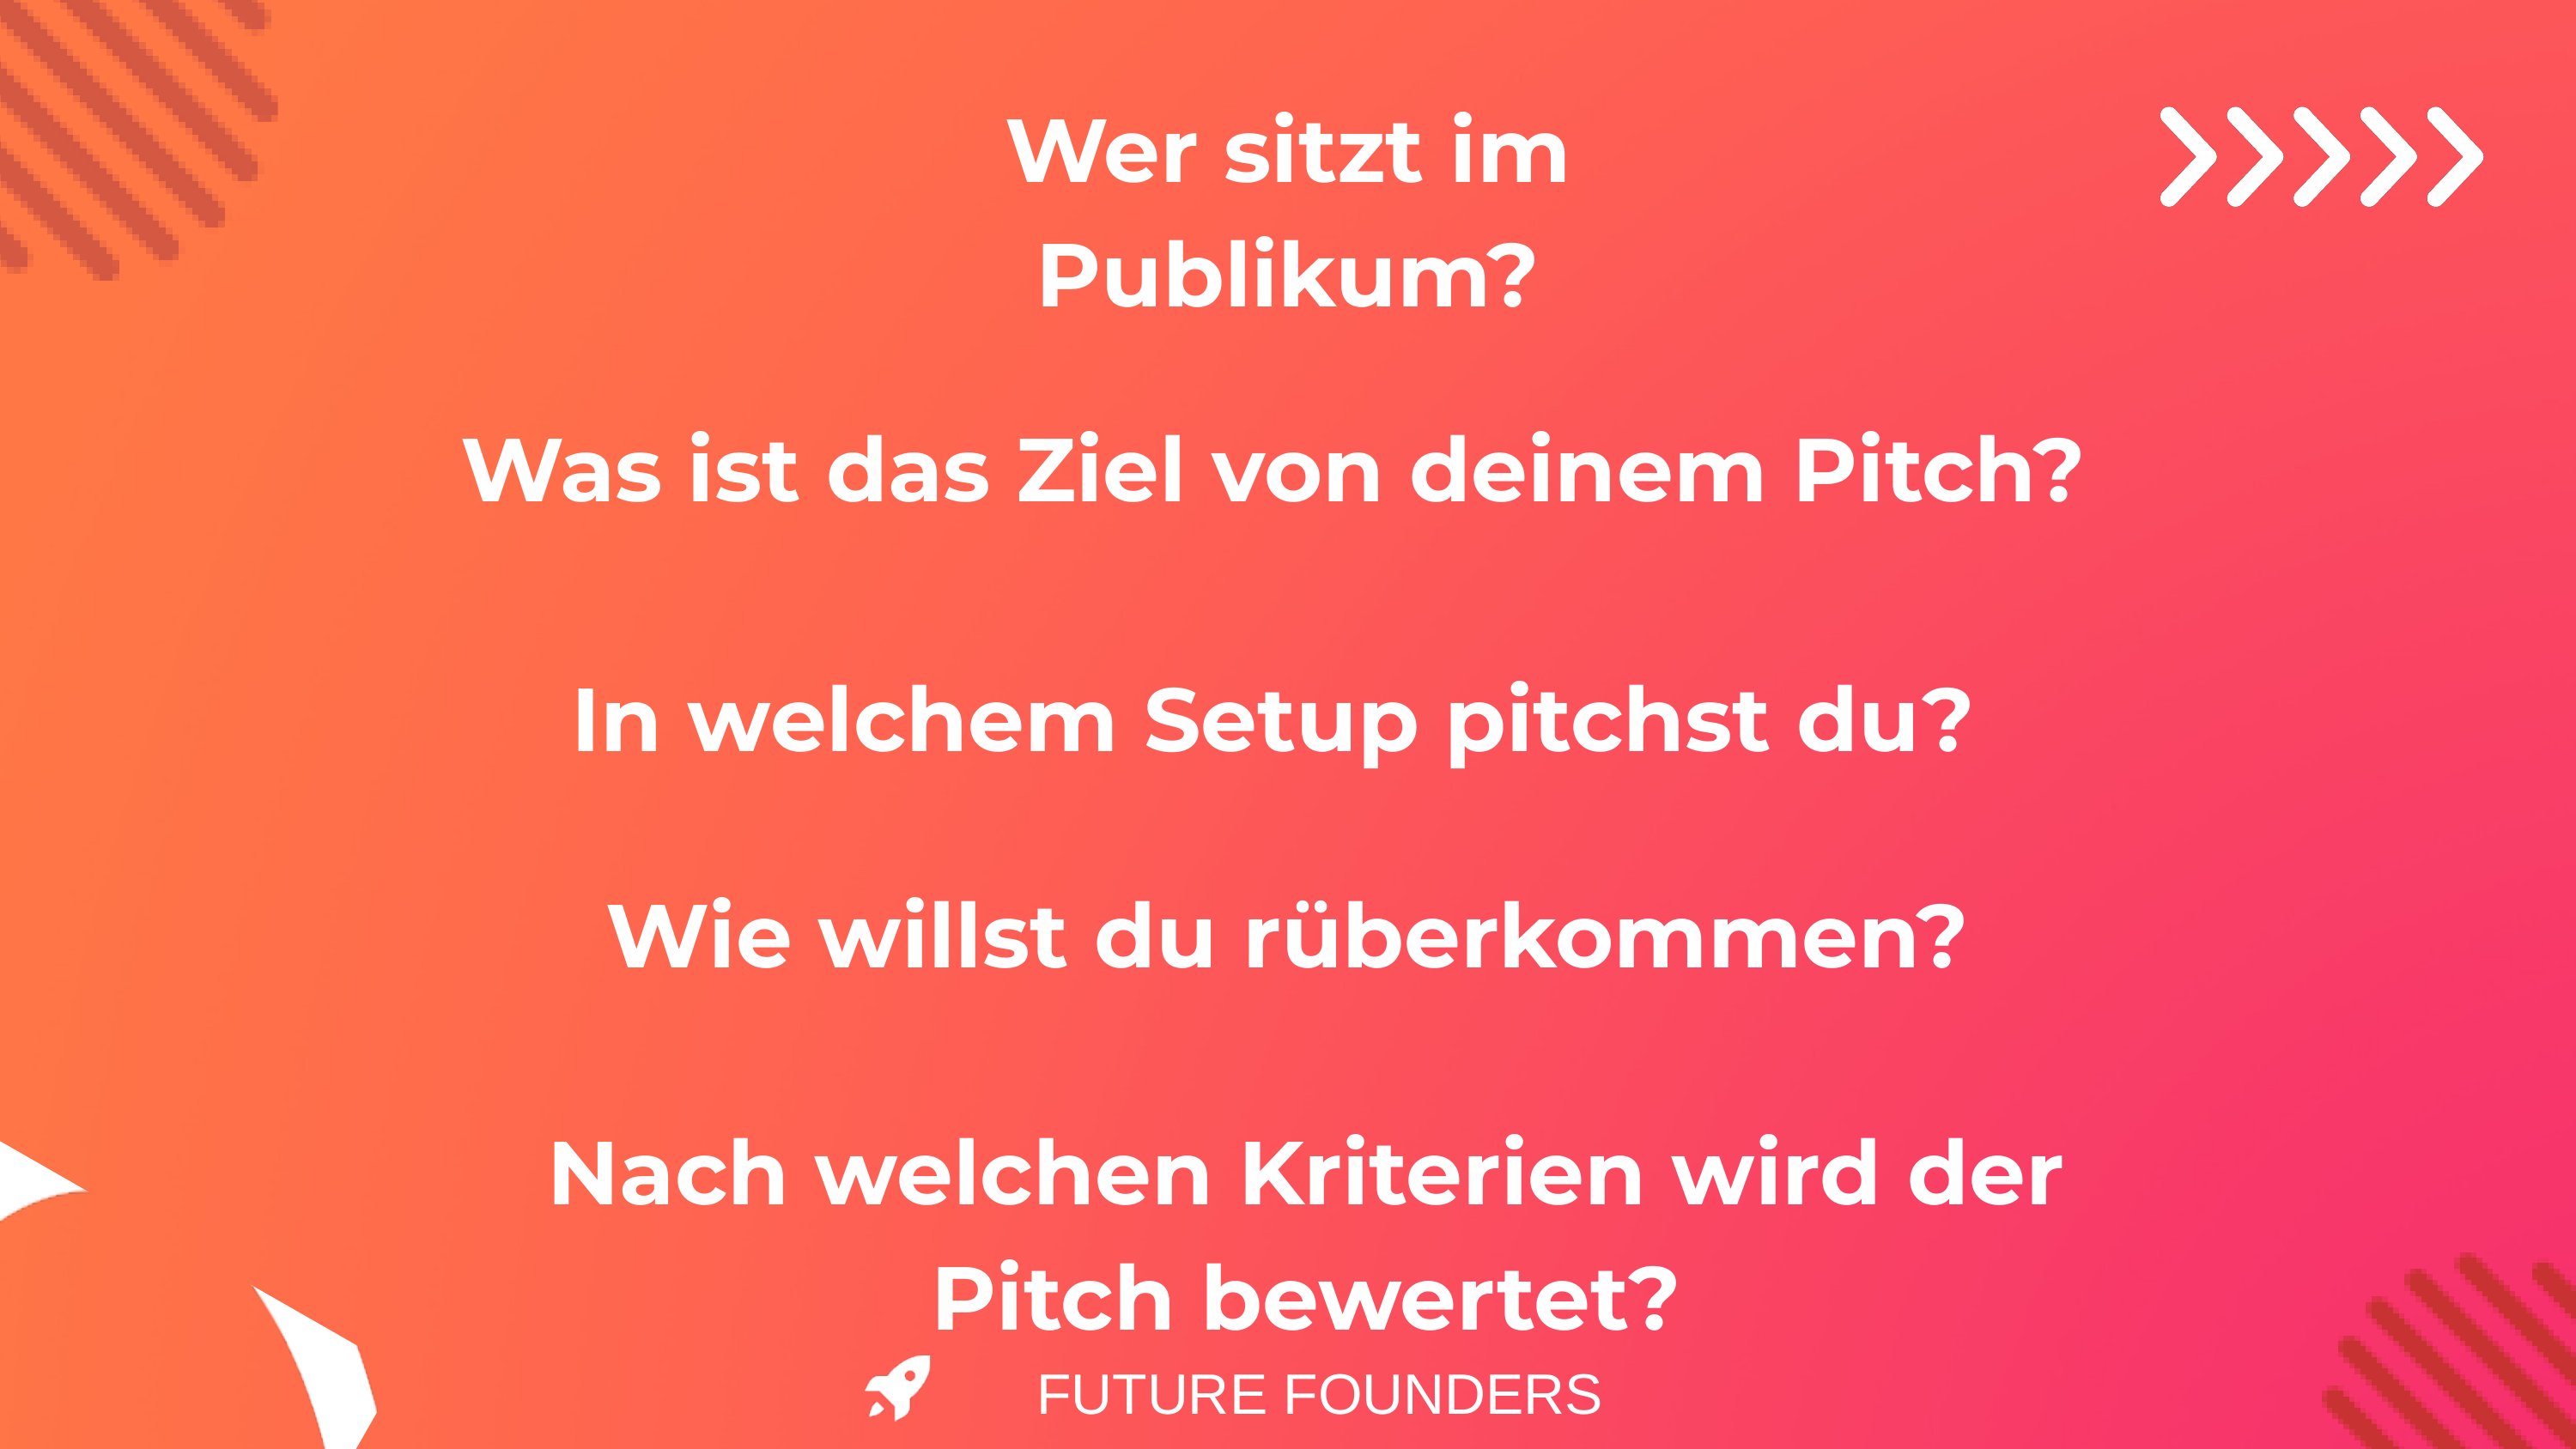

Wer sitzt im Publikum?

Was ist das Ziel von deinem Pitch?

In welchem Setup pitchst du?

Wie willst du rüberkommen?

Nach welchen Kriterien wird der Pitch bewertet?

FUTURE FOUNDERS INITIATIVE